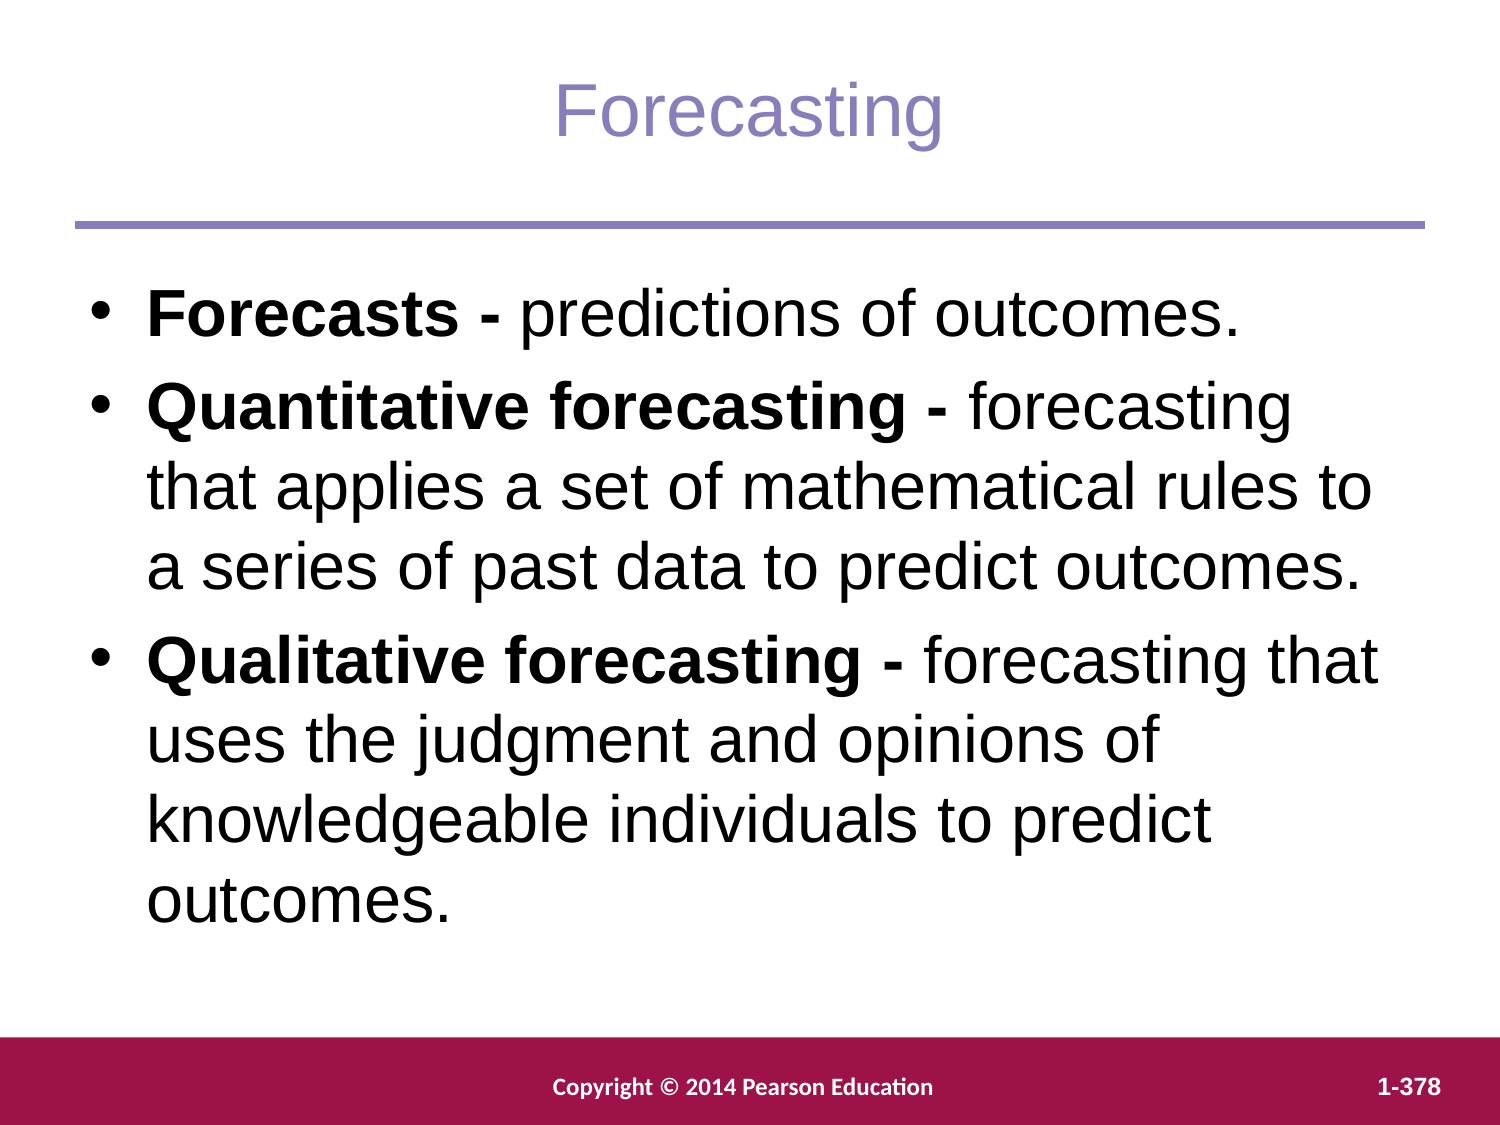

Forecasting
Forecasts - predictions of outcomes.
Quantitative forecasting - forecasting that applies a set of mathematical rules to a series of past data to predict outcomes.
Qualitative forecasting - forecasting that uses the judgment and opinions of knowledgeable individuals to predict outcomes.